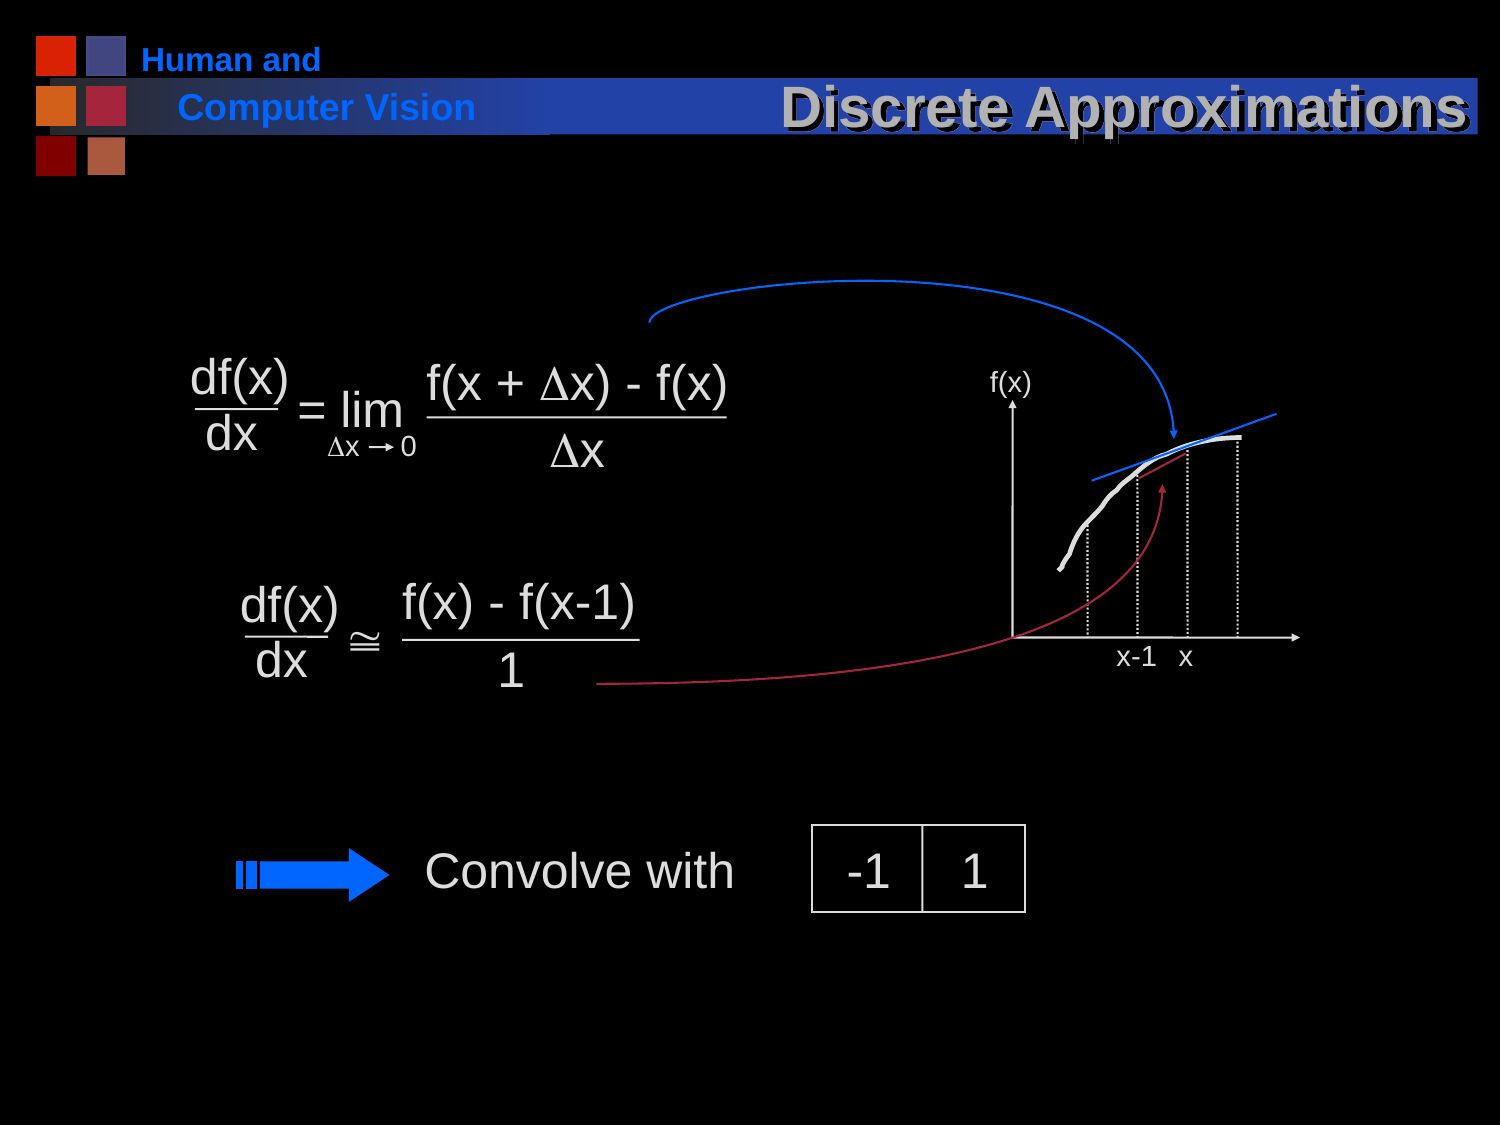

# Discrete Approximations

df(x)
= lim
dx

Δx     0

f(x + Δx) - f(x)
Δx

f(x)

f(x) - f(x-1)
1

df(x)
≅
dx

x-1
x

Convolve with        -1     1